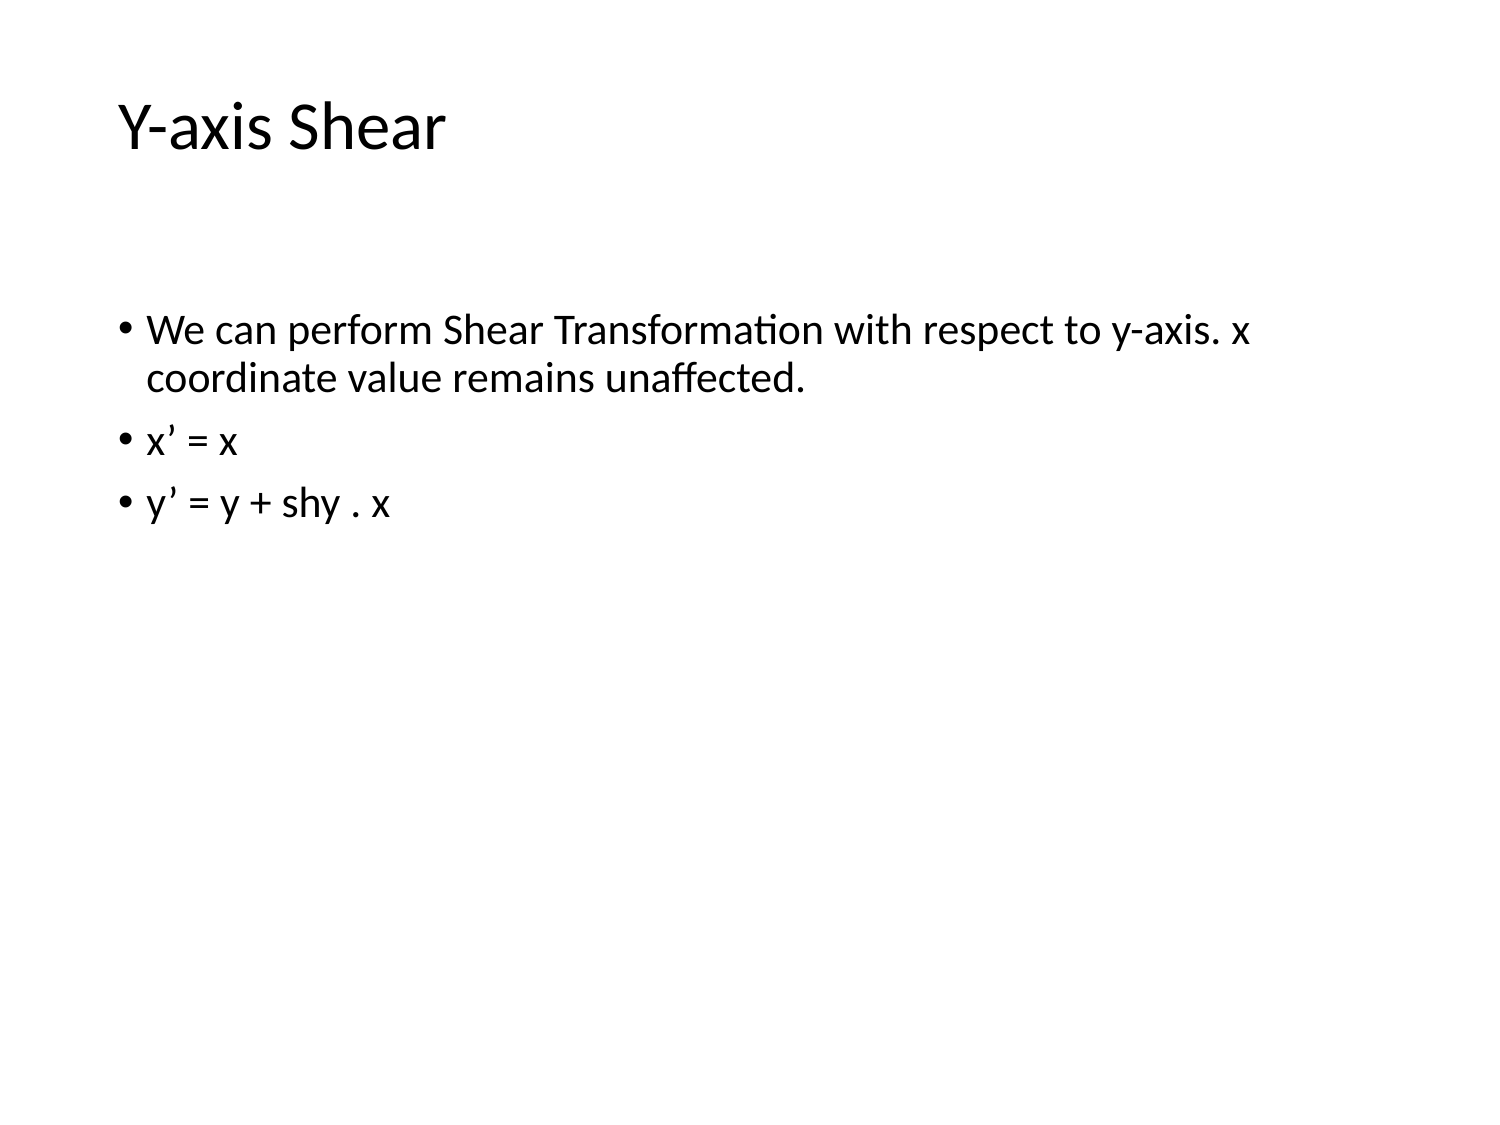

# Y-axis Shear
We can perform Shear Transformation with respect to y-axis. x coordinate value remains unaffected.
x’ = x
y’ = y + shy . x